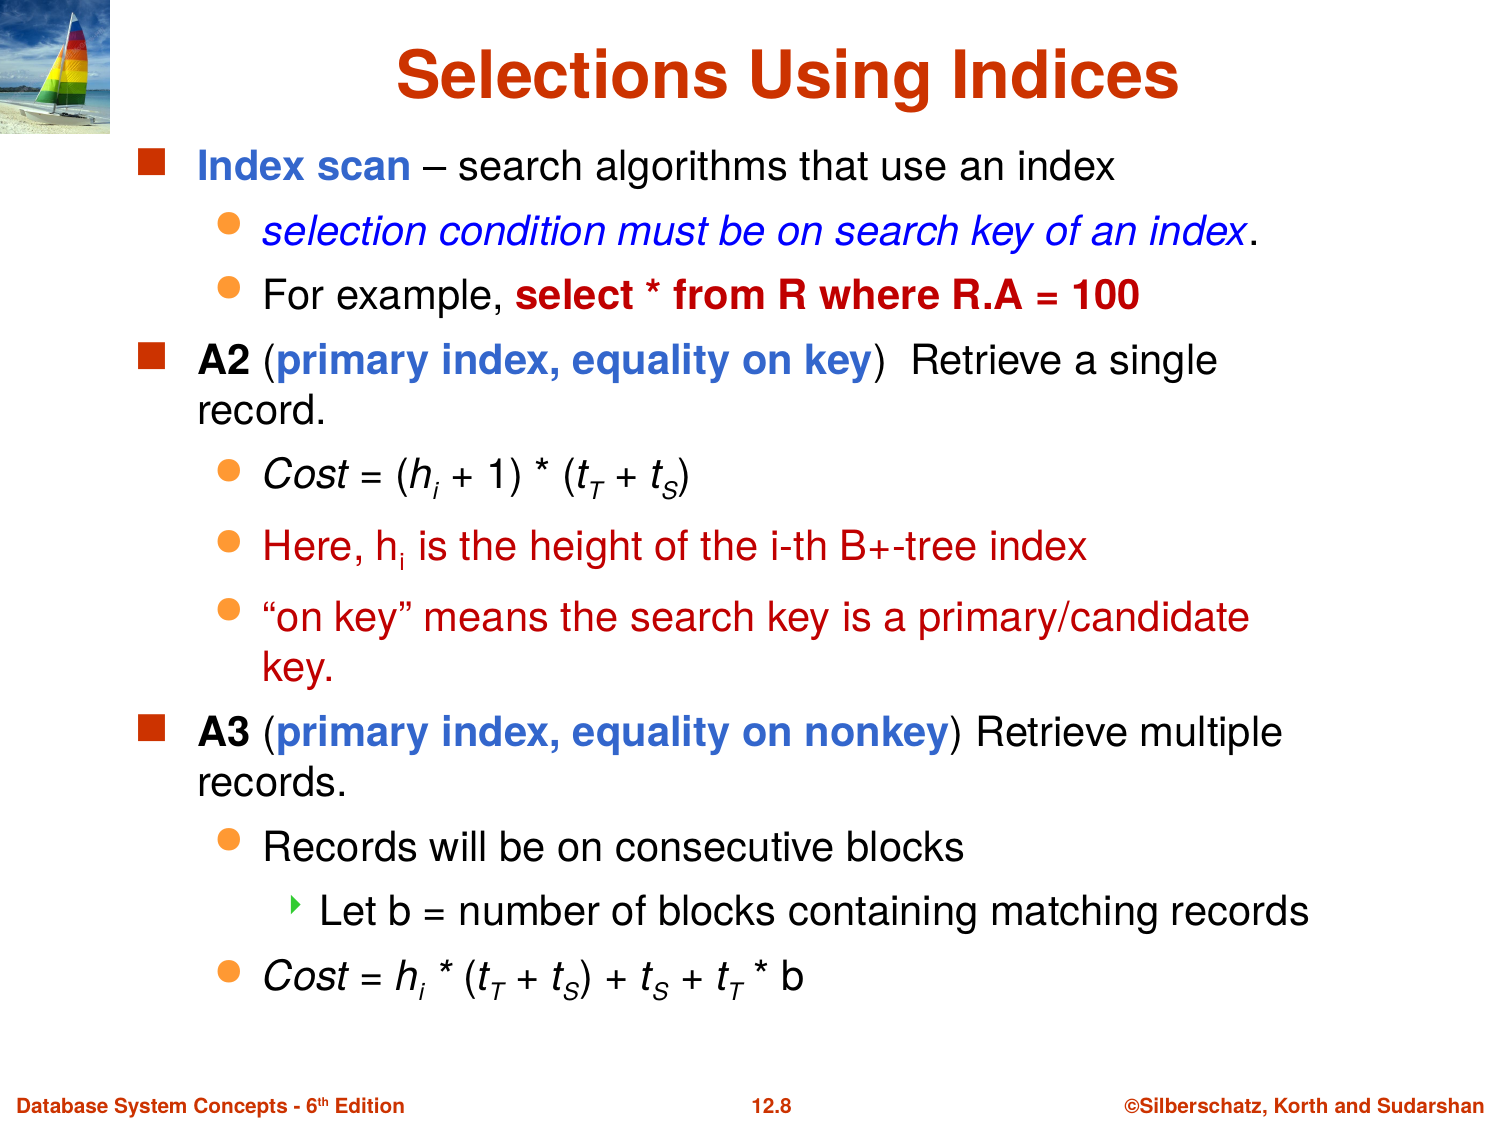

# Selections Using Indices
Index scan – search algorithms that use an index
selection condition must be on search key of an index.
For example, select * from R where R.A = 100
A2 (primary index, equality on key)  Retrieve a single record.
Cost = (hi + 1) * (tT + tS)
Here, hi  is the height of the i-th B+-tree index
“on key” means the search key is a primary/candidate key.
A3 (primary index, equality on nonkey) Retrieve multiple records.
Records will be on consecutive blocks
Let b = number of blocks containing matching records
Cost = hi * (tT + tS) + tS + tT * b